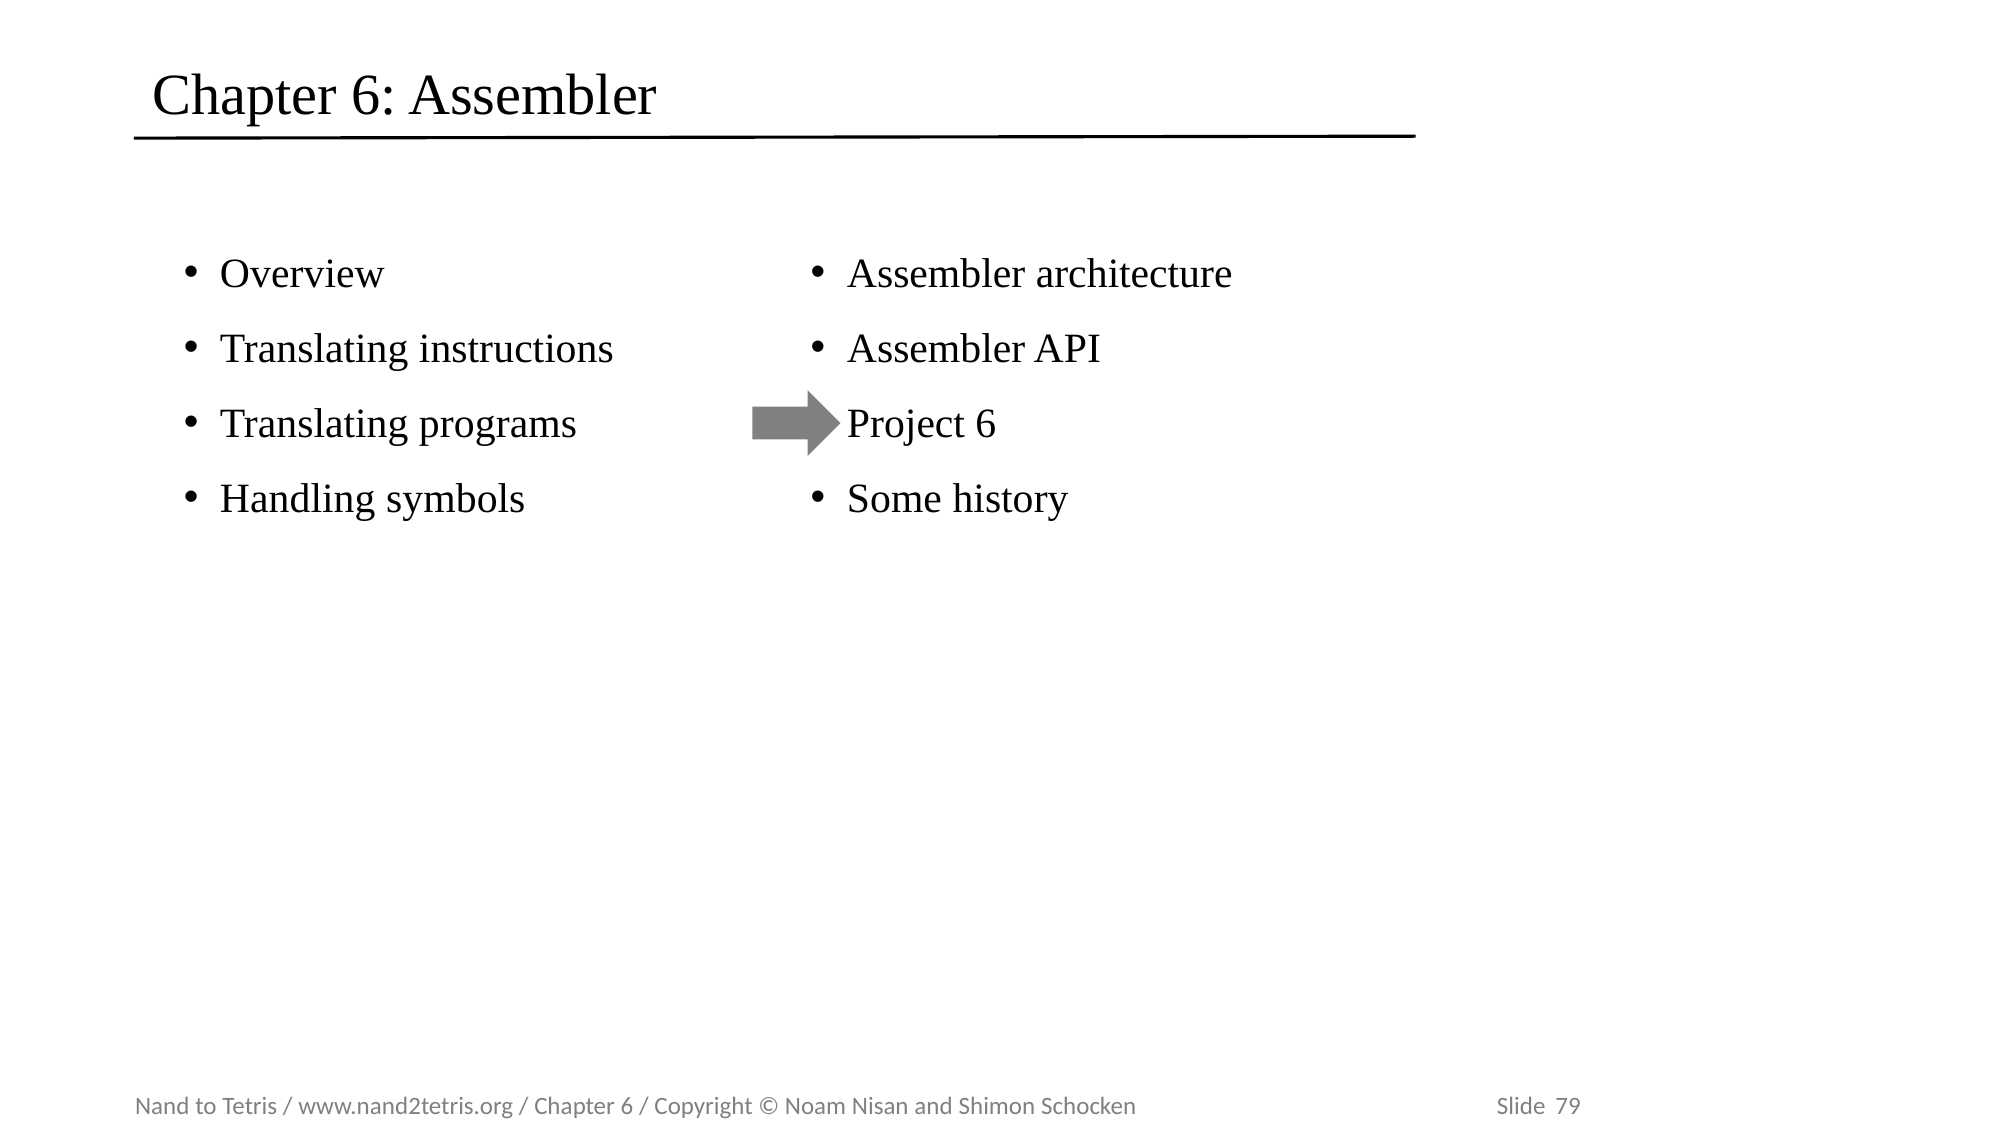

# Chapter 6: Assembler
Overview
Translating instructions
Translating programs
Handling symbols
Assembler architecture
Assembler API
Project 6
Some history